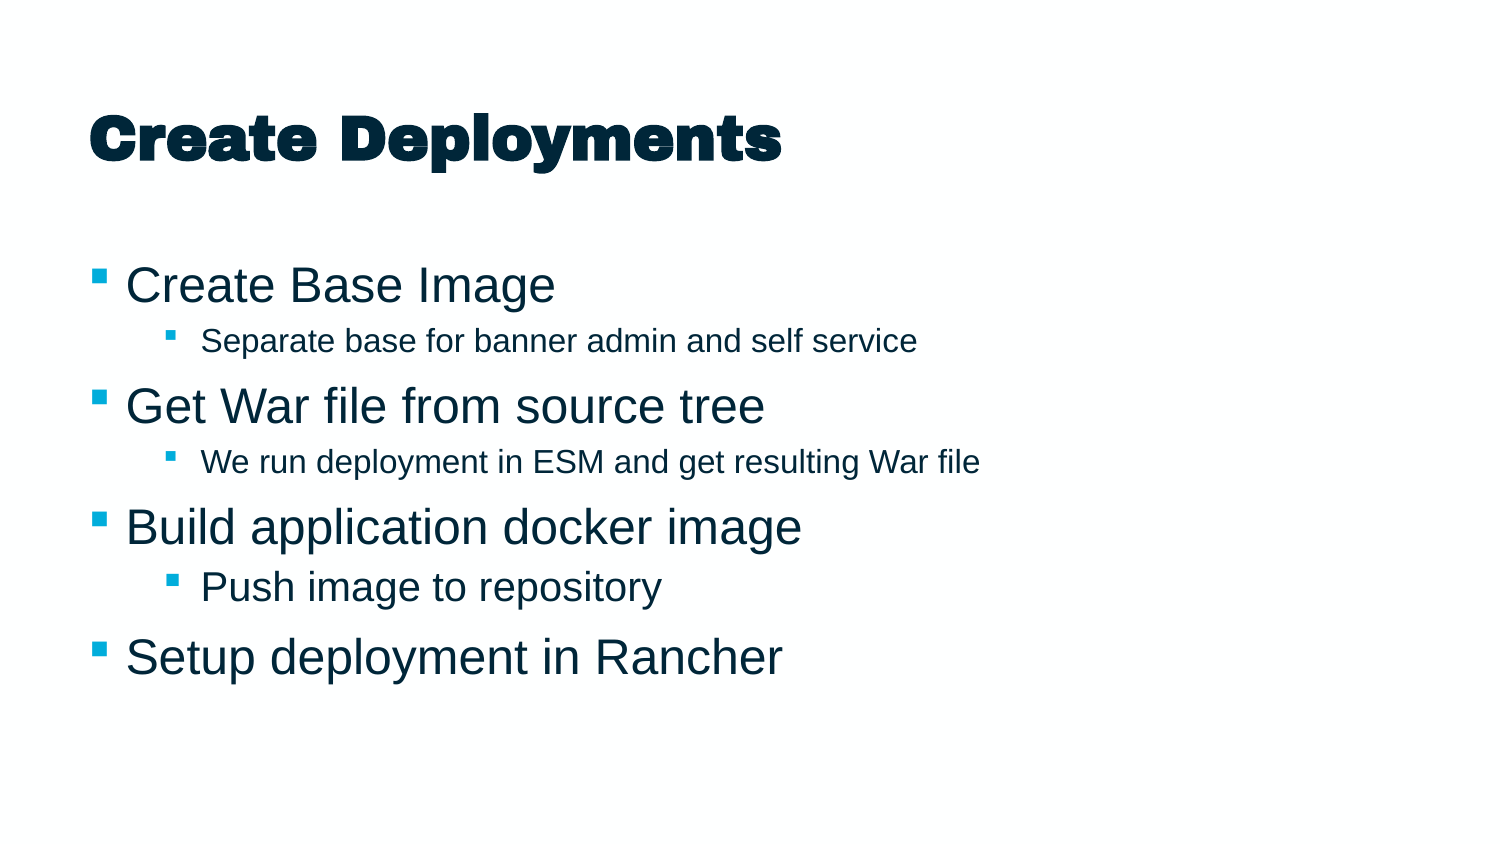

# Create Deployments
Create Base Image
Separate base for banner admin and self service
Get War file from source tree
We run deployment in ESM and get resulting War file
Build application docker image
Push image to repository
Setup deployment in Rancher